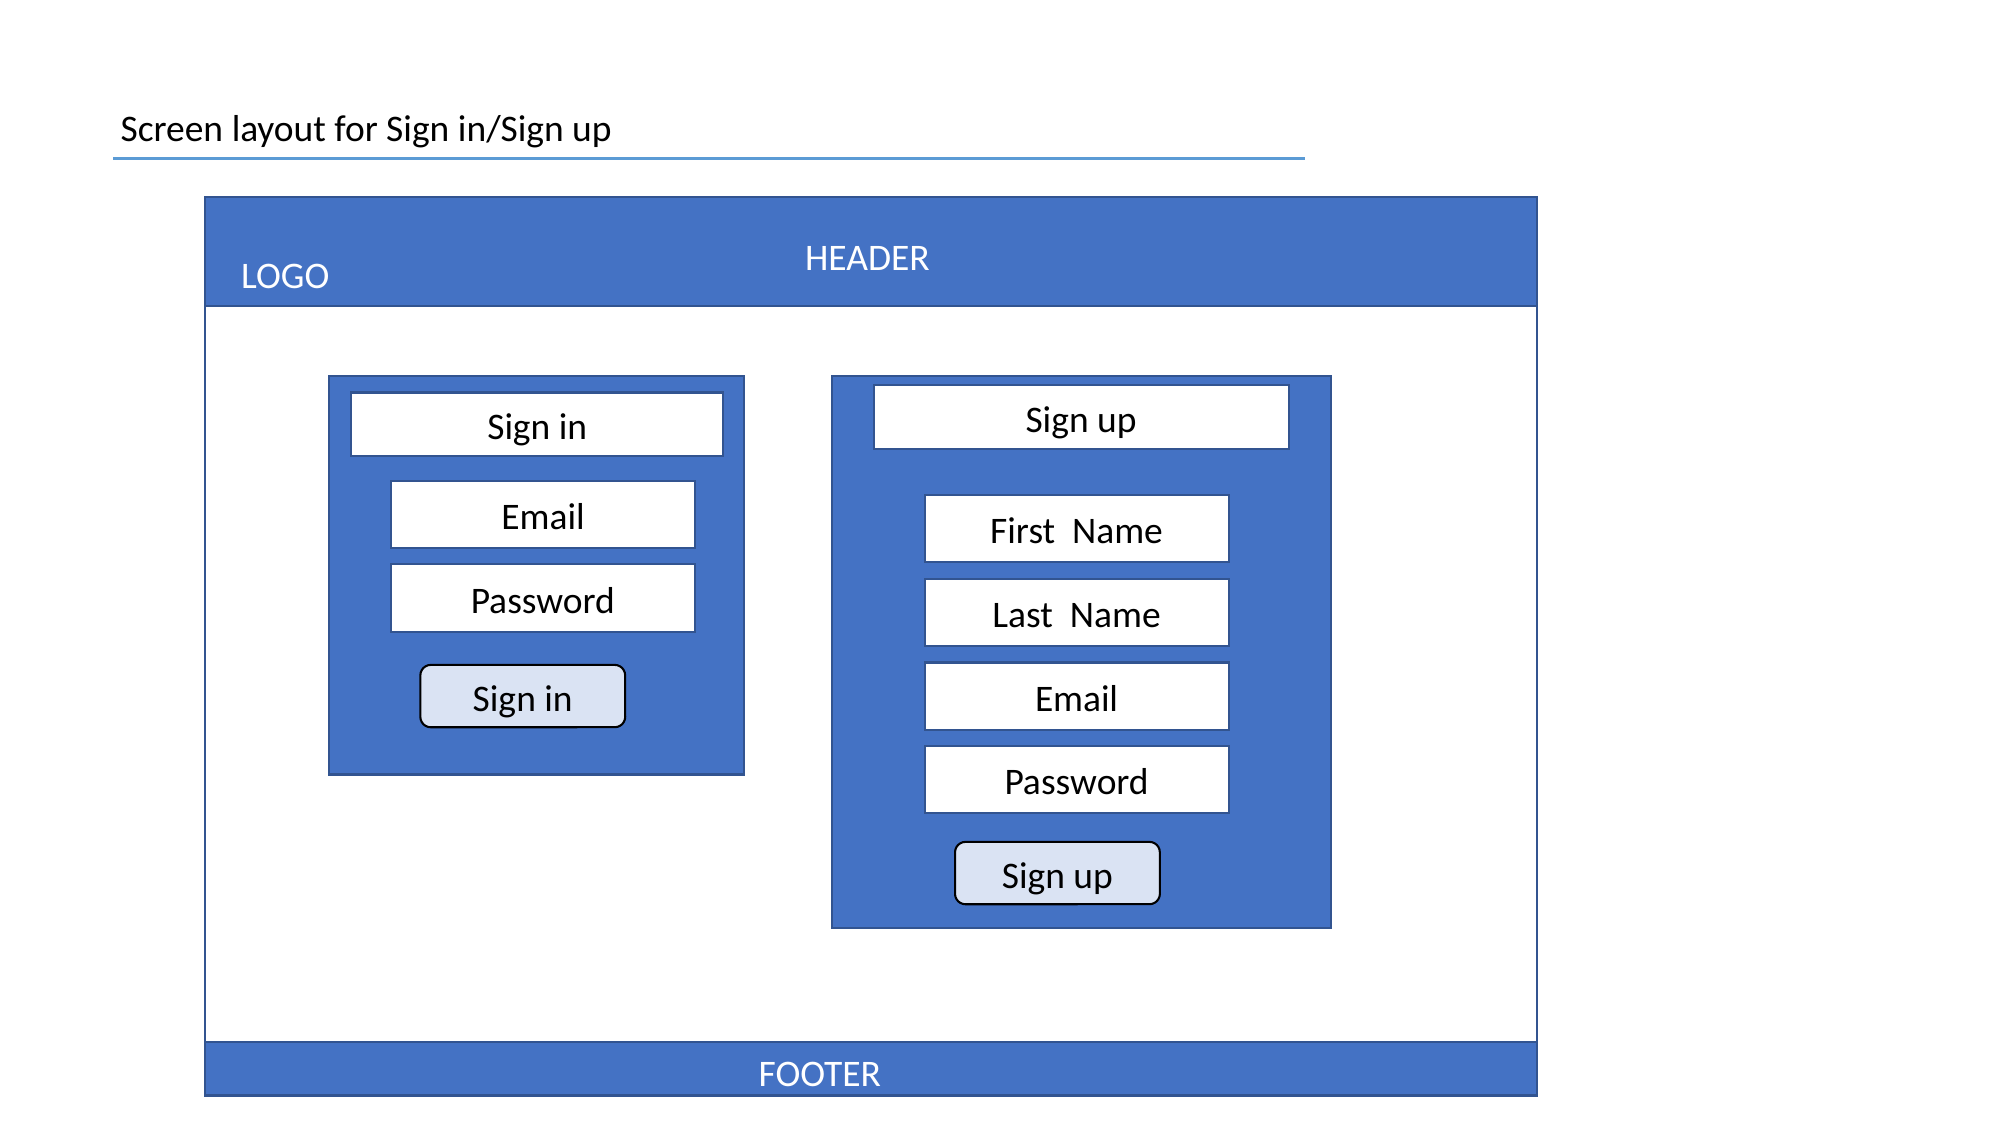

Screen layout for Sign in/Sign up

HEADER
LOGO

Sign up
Sign in
Email
First  Name
Password
Last  Name
Email
Sign in
Password
Sign up

FOOTER